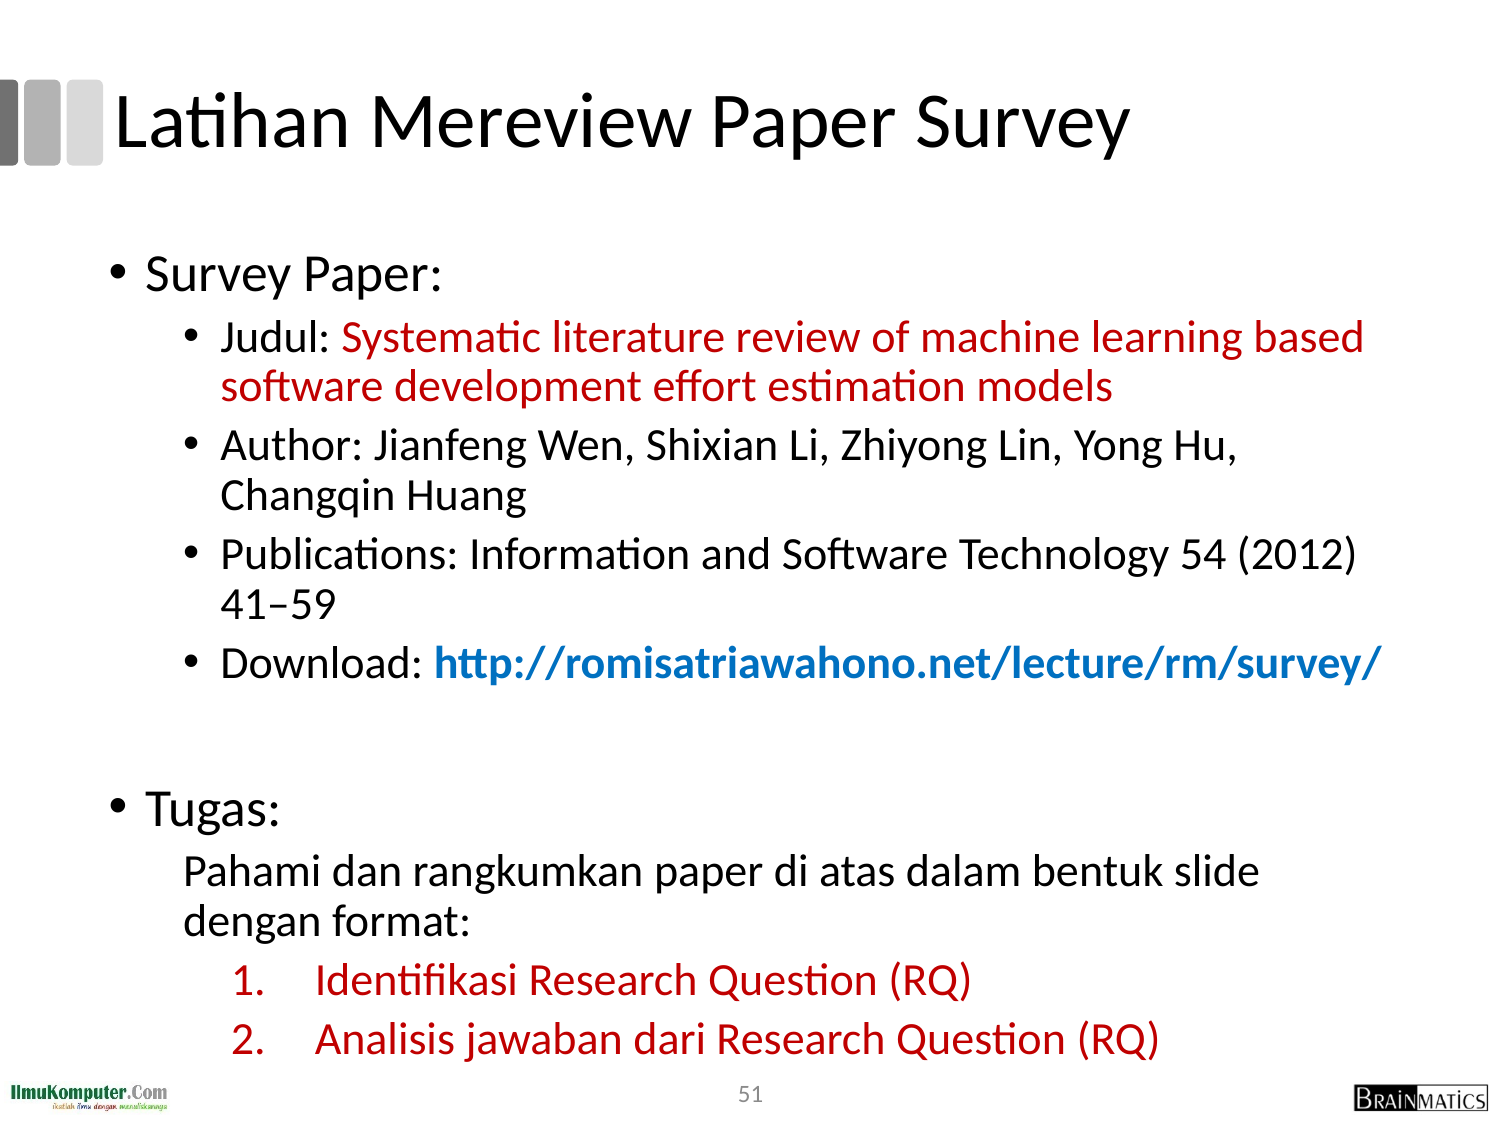

# Latihan Mereview Paper Survey
Survey Paper:
Judul: Systematic literature review of machine learning based software development effort estimation models
Author: Jianfeng Wen, Shixian Li, Zhiyong Lin, Yong Hu, Changqin Huang
Publications: Information and Software Technology 54 (2012) 41–59
Download: http://romisatriawahono.net/lecture/rm/survey/

Tugas:
Pahami dan rangkumkan paper di atas dalam bentuk slide dengan format:
Identifikasi Research Question (RQ)
Analisis jawaban dari Research Question (RQ)
51